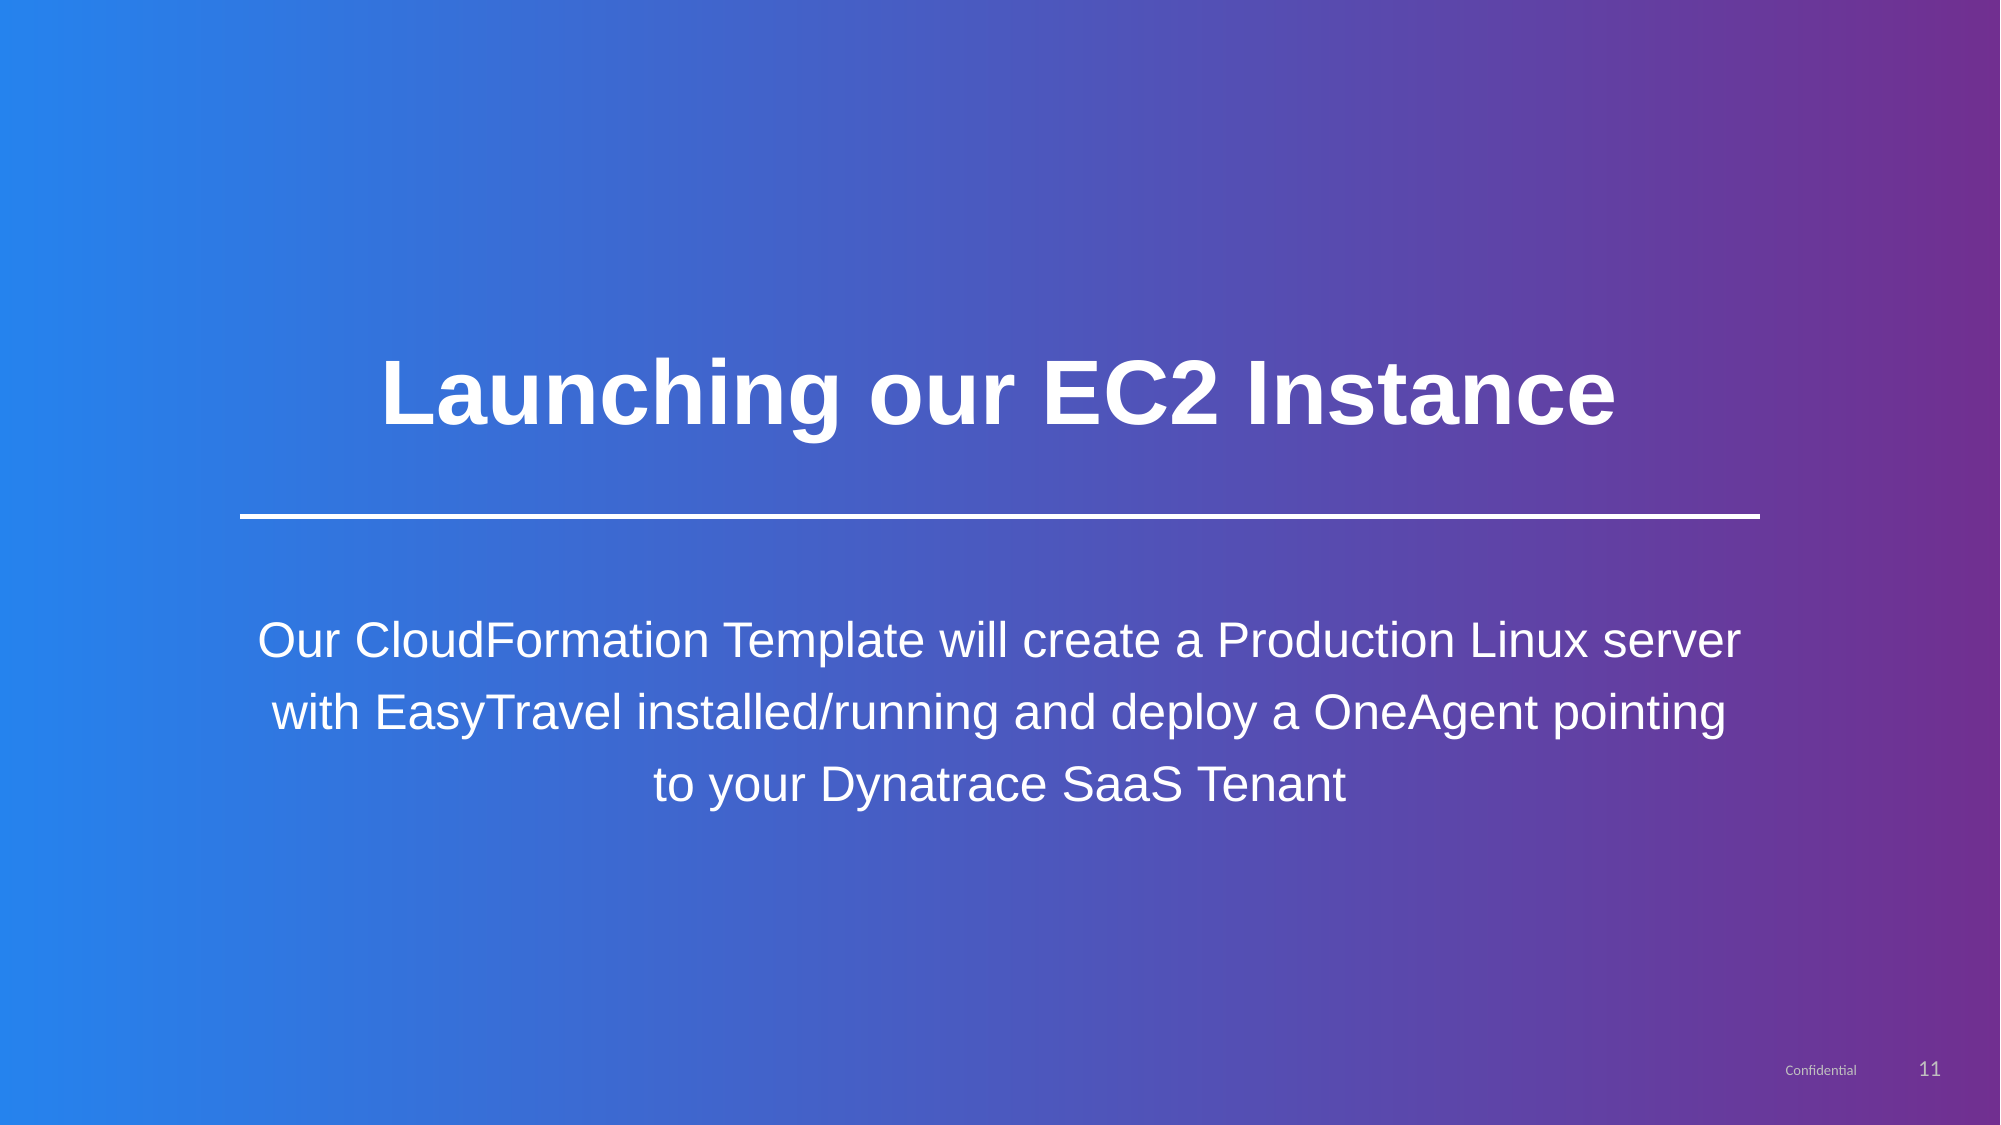

# Launching our EC2 Instance
Our CloudFormation Template will create a Production Linux server with EasyTravel installed/running and deploy a OneAgent pointing to your Dynatrace SaaS Tenant